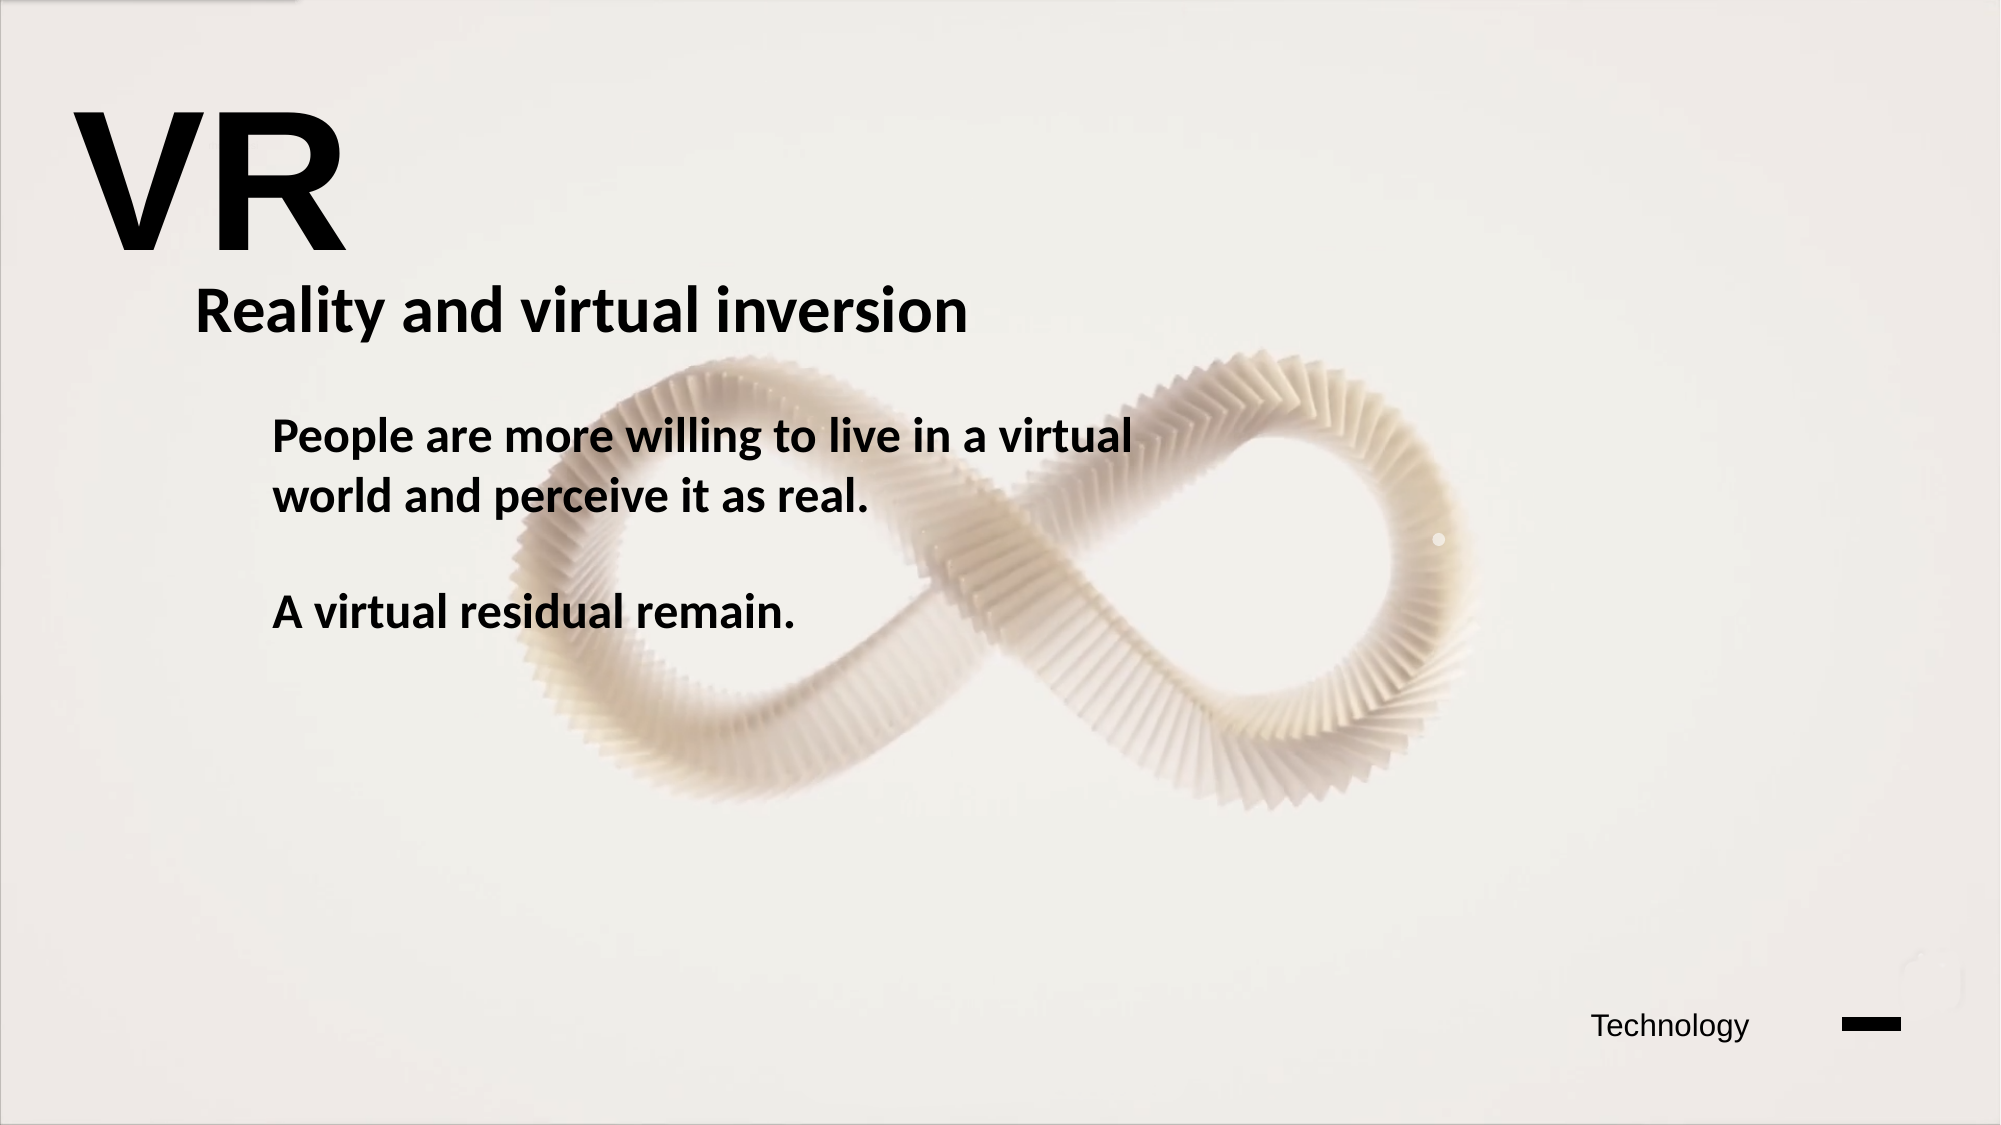

VR
rhodeskesi
Reality and virtual inversion
People are more willing to live in a virtual world and perceive it as real.

A virtual residual remain.
Technology